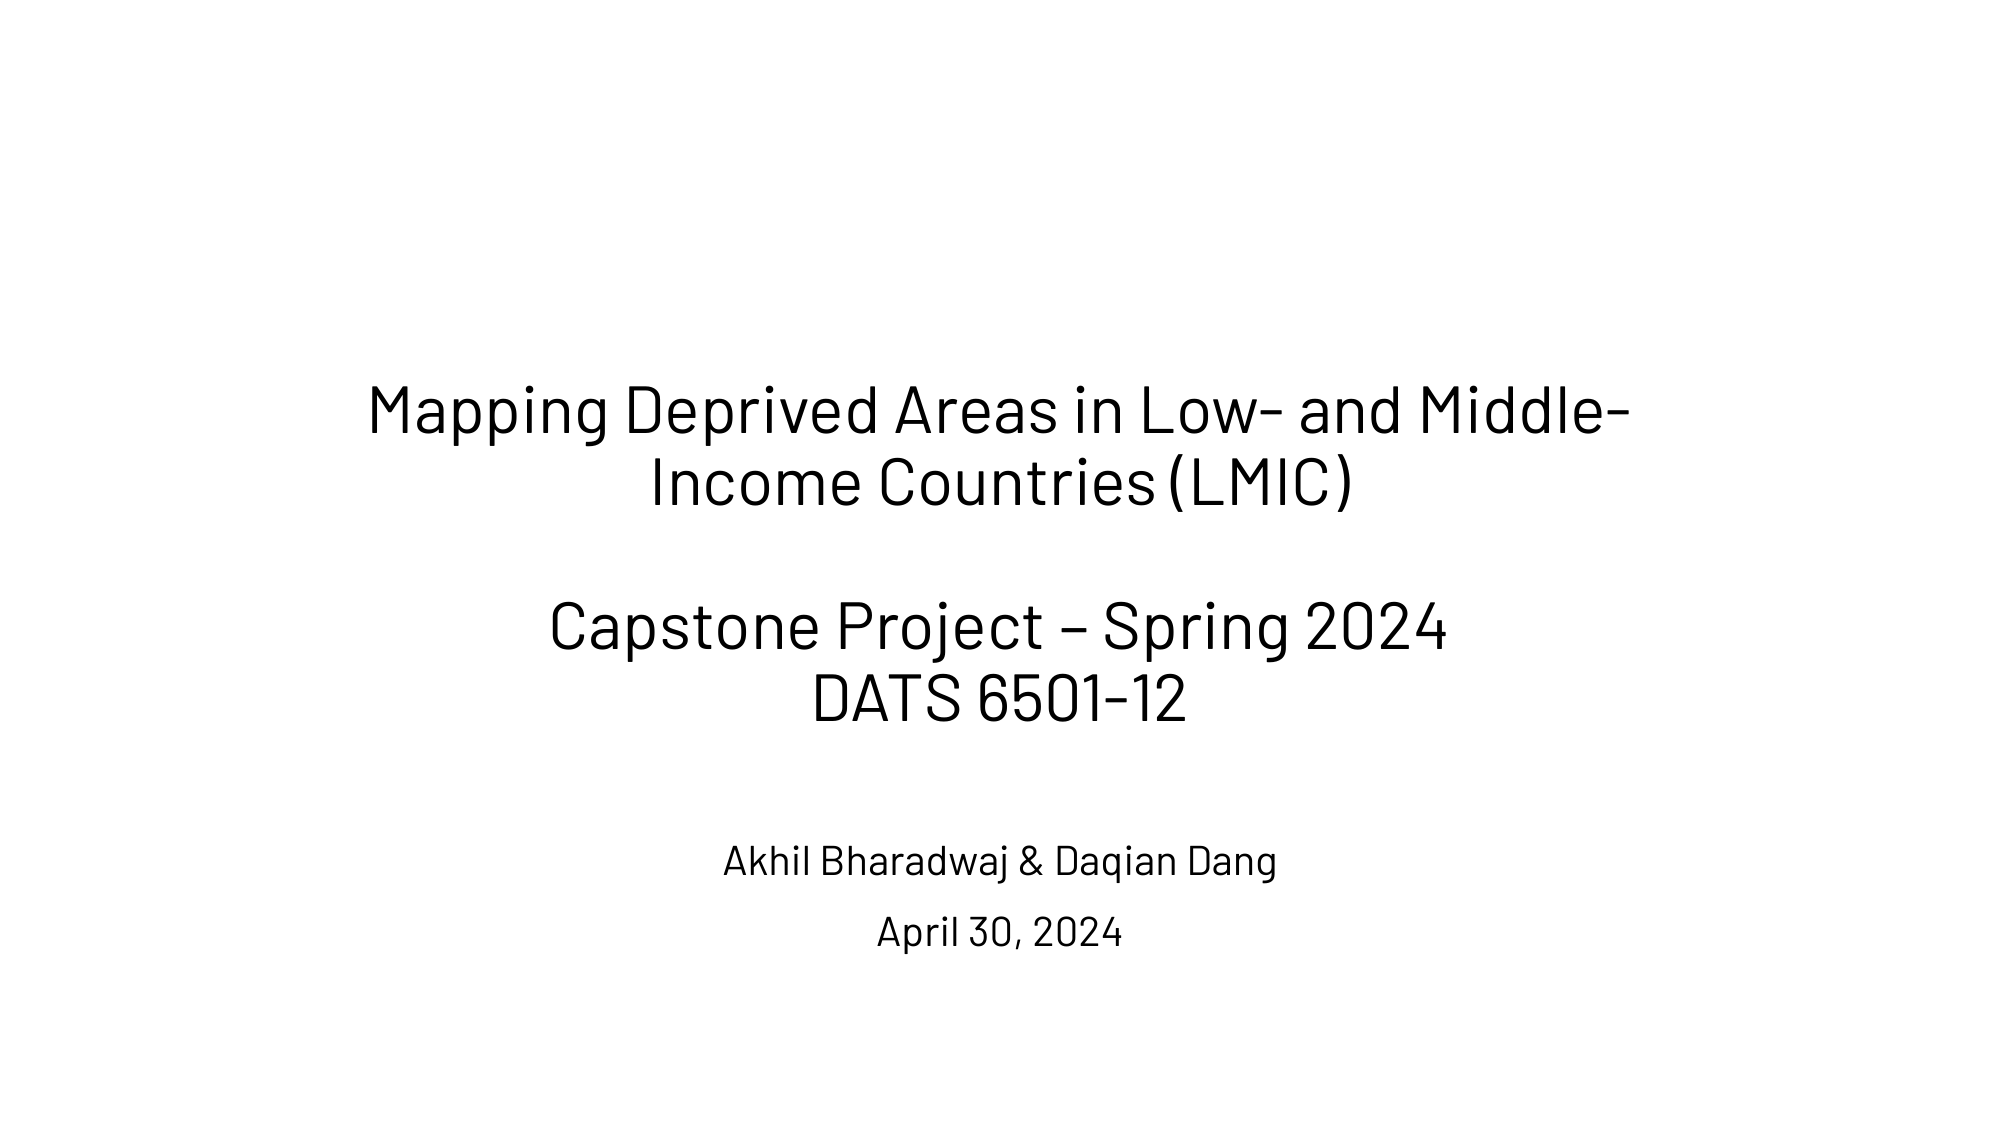

# Mapping Deprived Areas in Low- and Middle-Income Countries (LMIC) Capstone Project – Spring 2024 DATS 6501-12

Akhil Bharadwaj & Daqian Dang
April 30, 2024